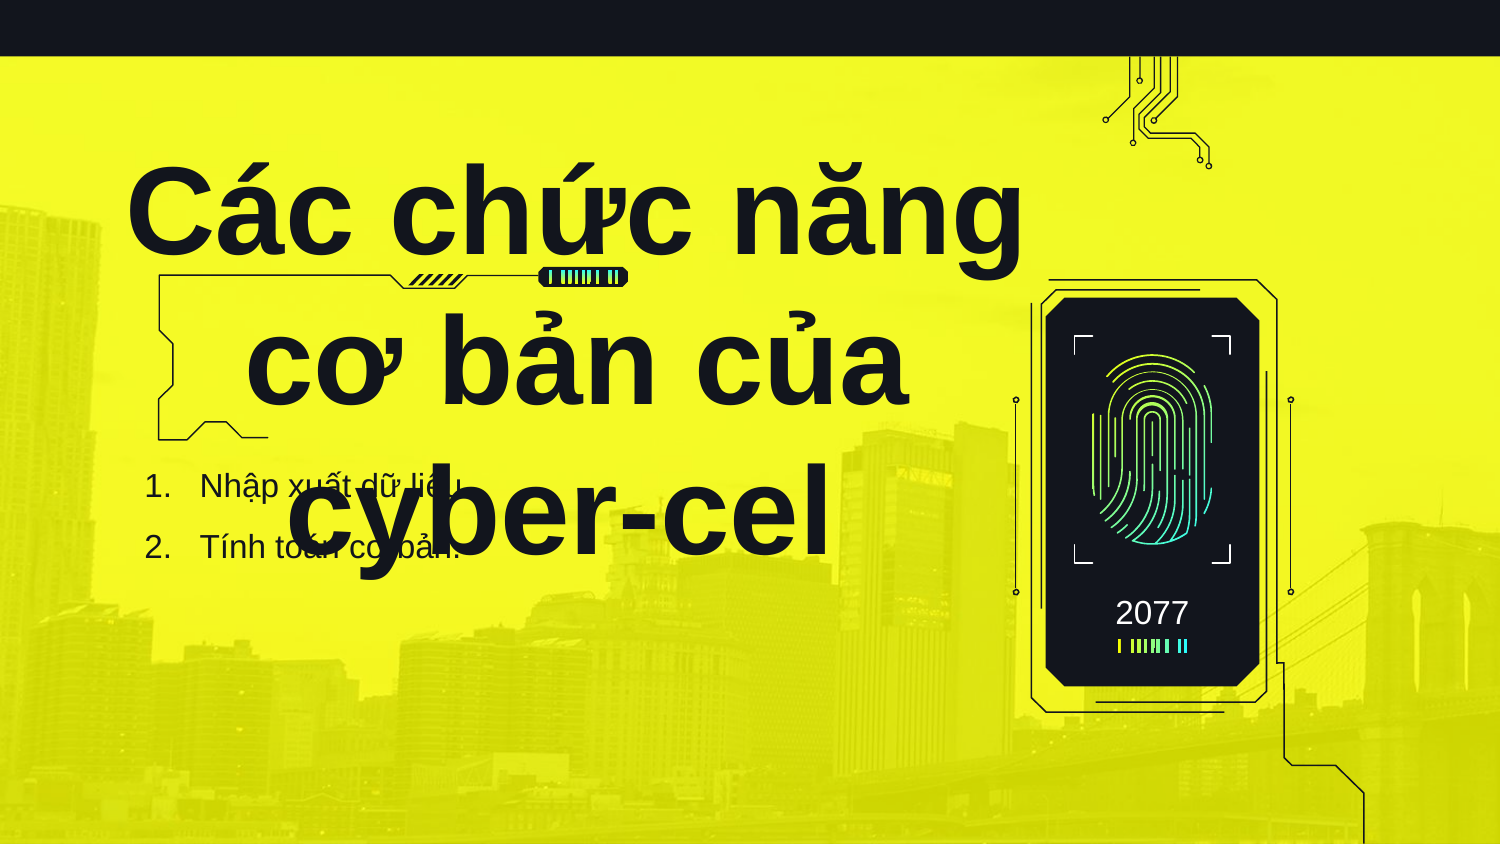

Các chức năng cơ bản của cyber-cel

Nhập xuất dữ liệu.
Tính toán cơ bản.

# 2077